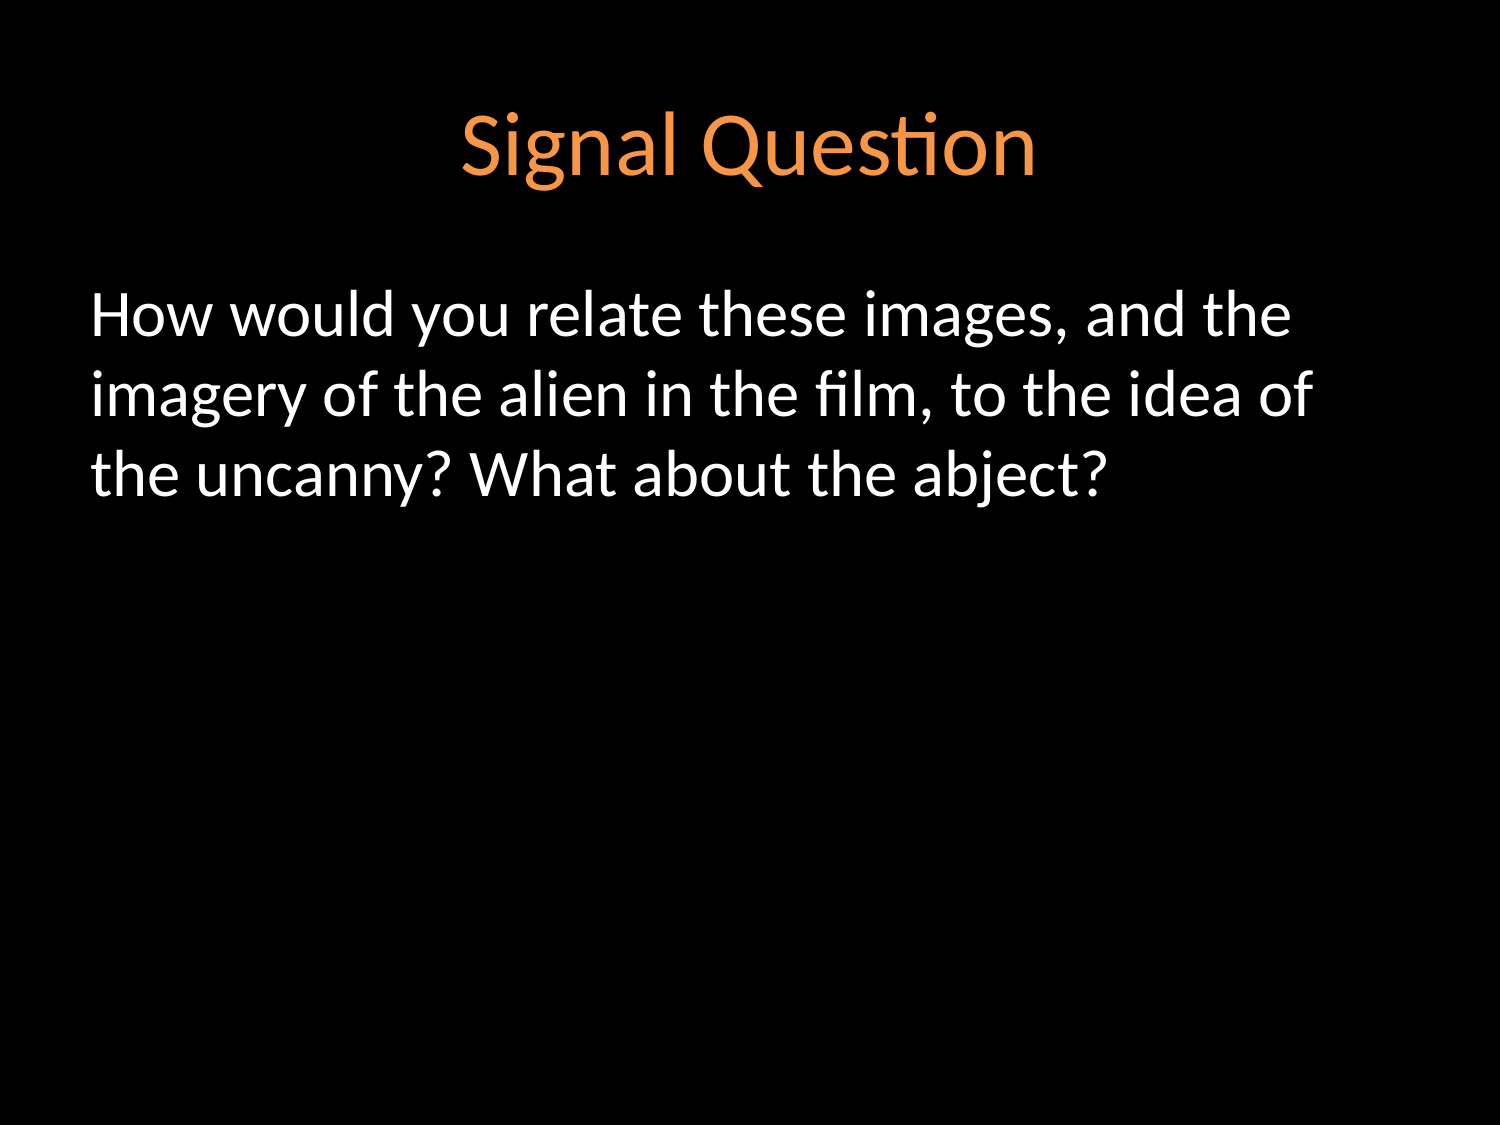

# Signal Question
How would you relate these images, and the imagery of the alien in the film, to the idea of the uncanny? What about the abject?